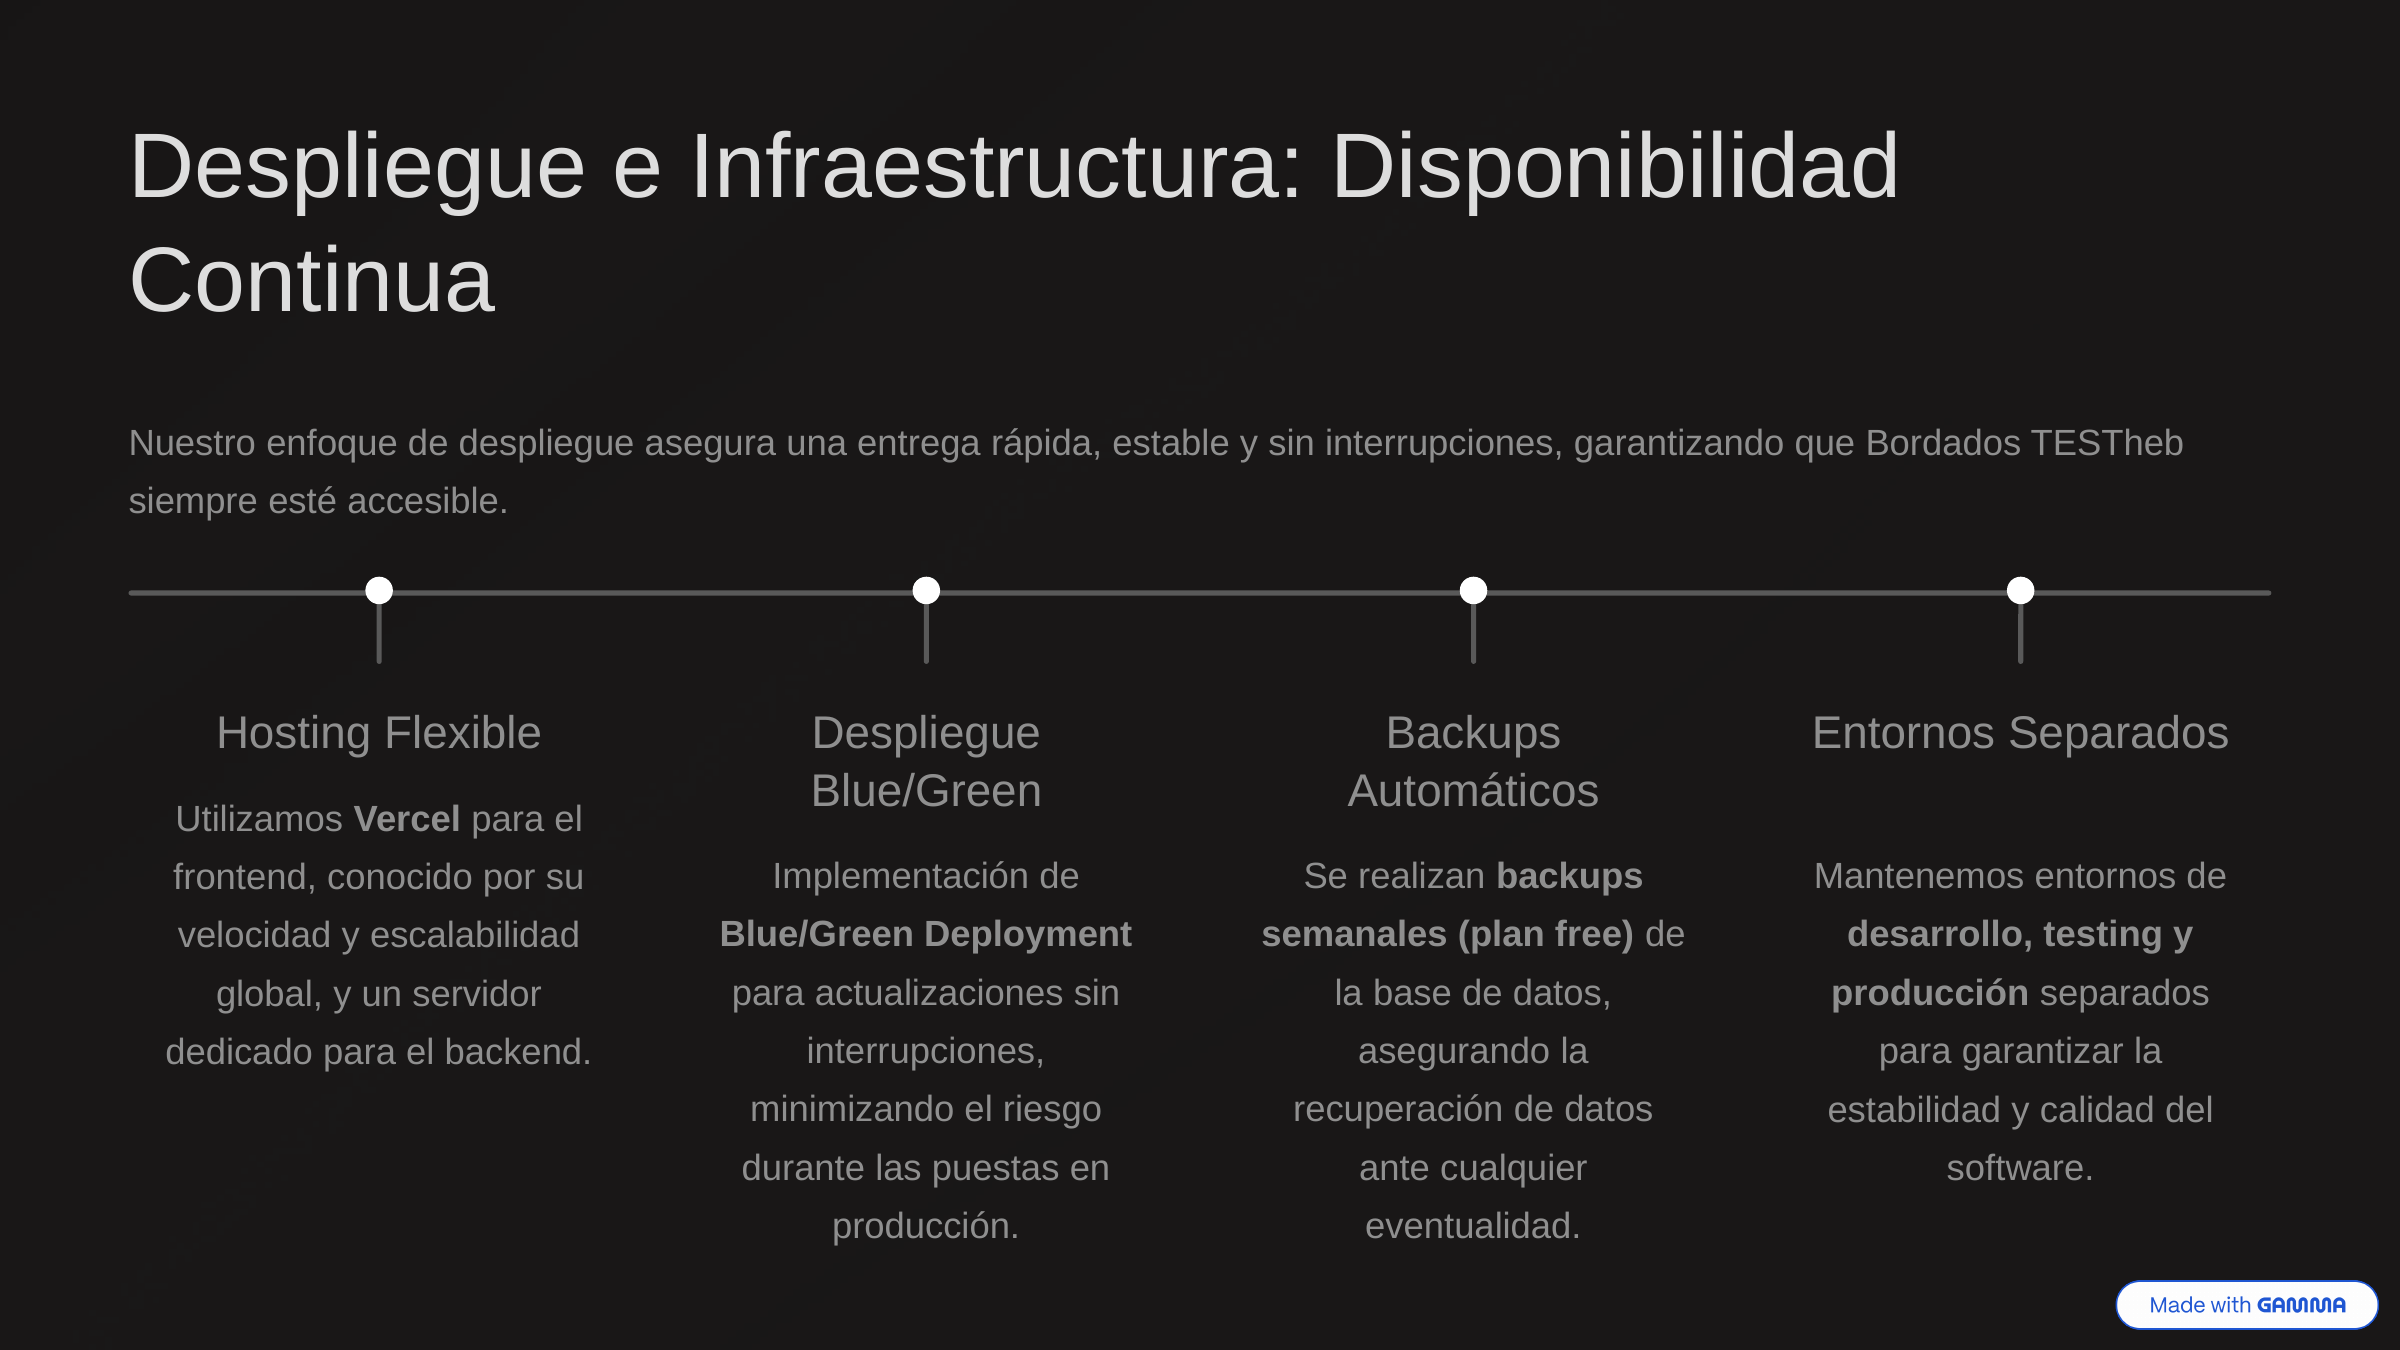

Despliegue e Infraestructura: Disponibilidad Continua
Nuestro enfoque de despliegue asegura una entrega rápida, estable y sin interrupciones, garantizando que Bordados TESTheb siempre esté accesible.

Hosting Flexible
Despliegue Blue/Green
Backups Automáticos
Entornos Separados
Utilizamos Vercel para el frontend, conocido por su velocidad y escalabilidad global, y un servidor dedicado para el backend.
Implementación de Blue/Green Deployment para actualizaciones sin interrupciones, minimizando el riesgo durante las puestas en producción.
Se realizan backups semanales (plan free) de la base de datos, asegurando la recuperación de datos ante cualquier eventualidad.
Mantenemos entornos de desarrollo, testing y producción separados para garantizar la estabilidad y calidad del software.